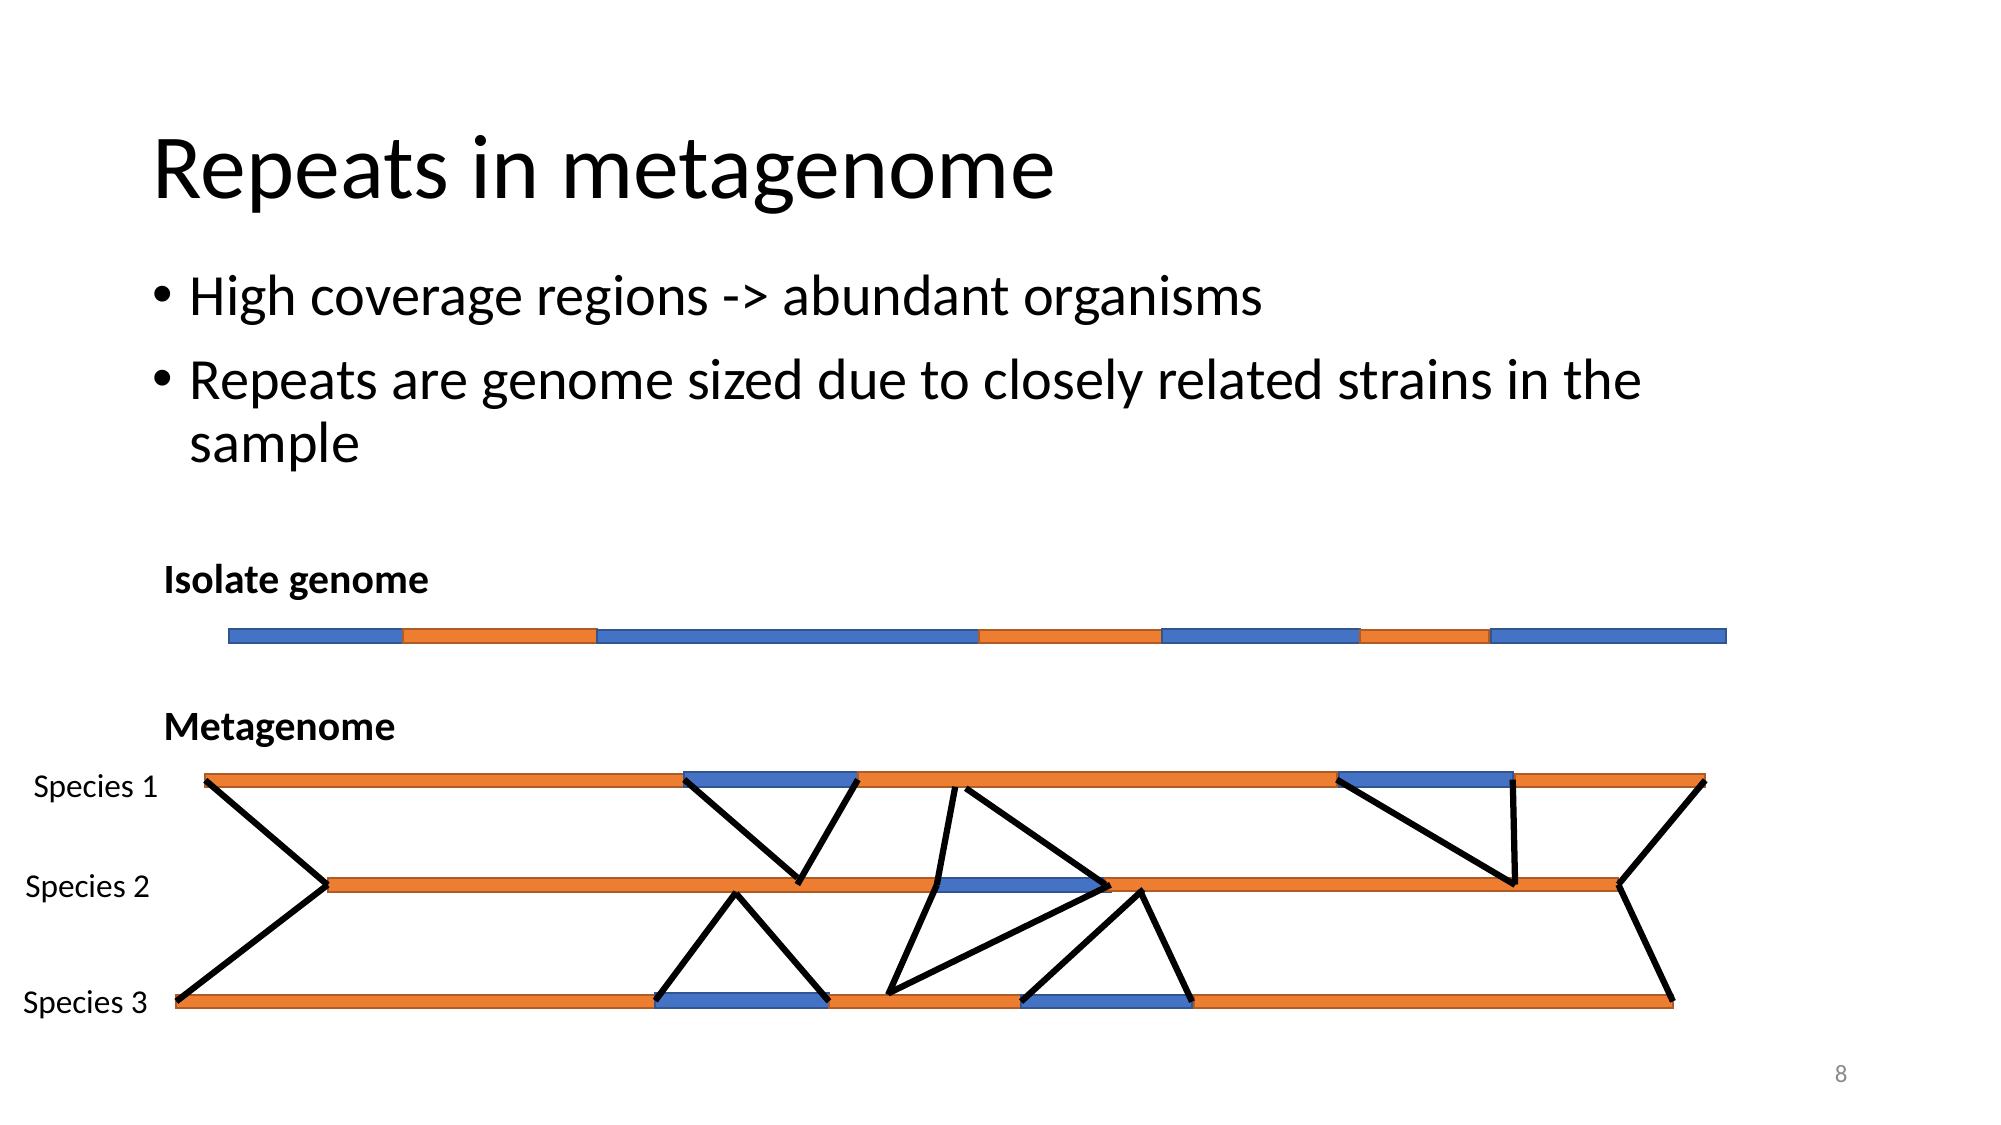

# Repeats in metagenome
High coverage regions -> abundant organisms
Repeats are genome sized due to closely related strains in the sample
Isolate genome

Metagenome
Species 1

Species 2

Species 3

8